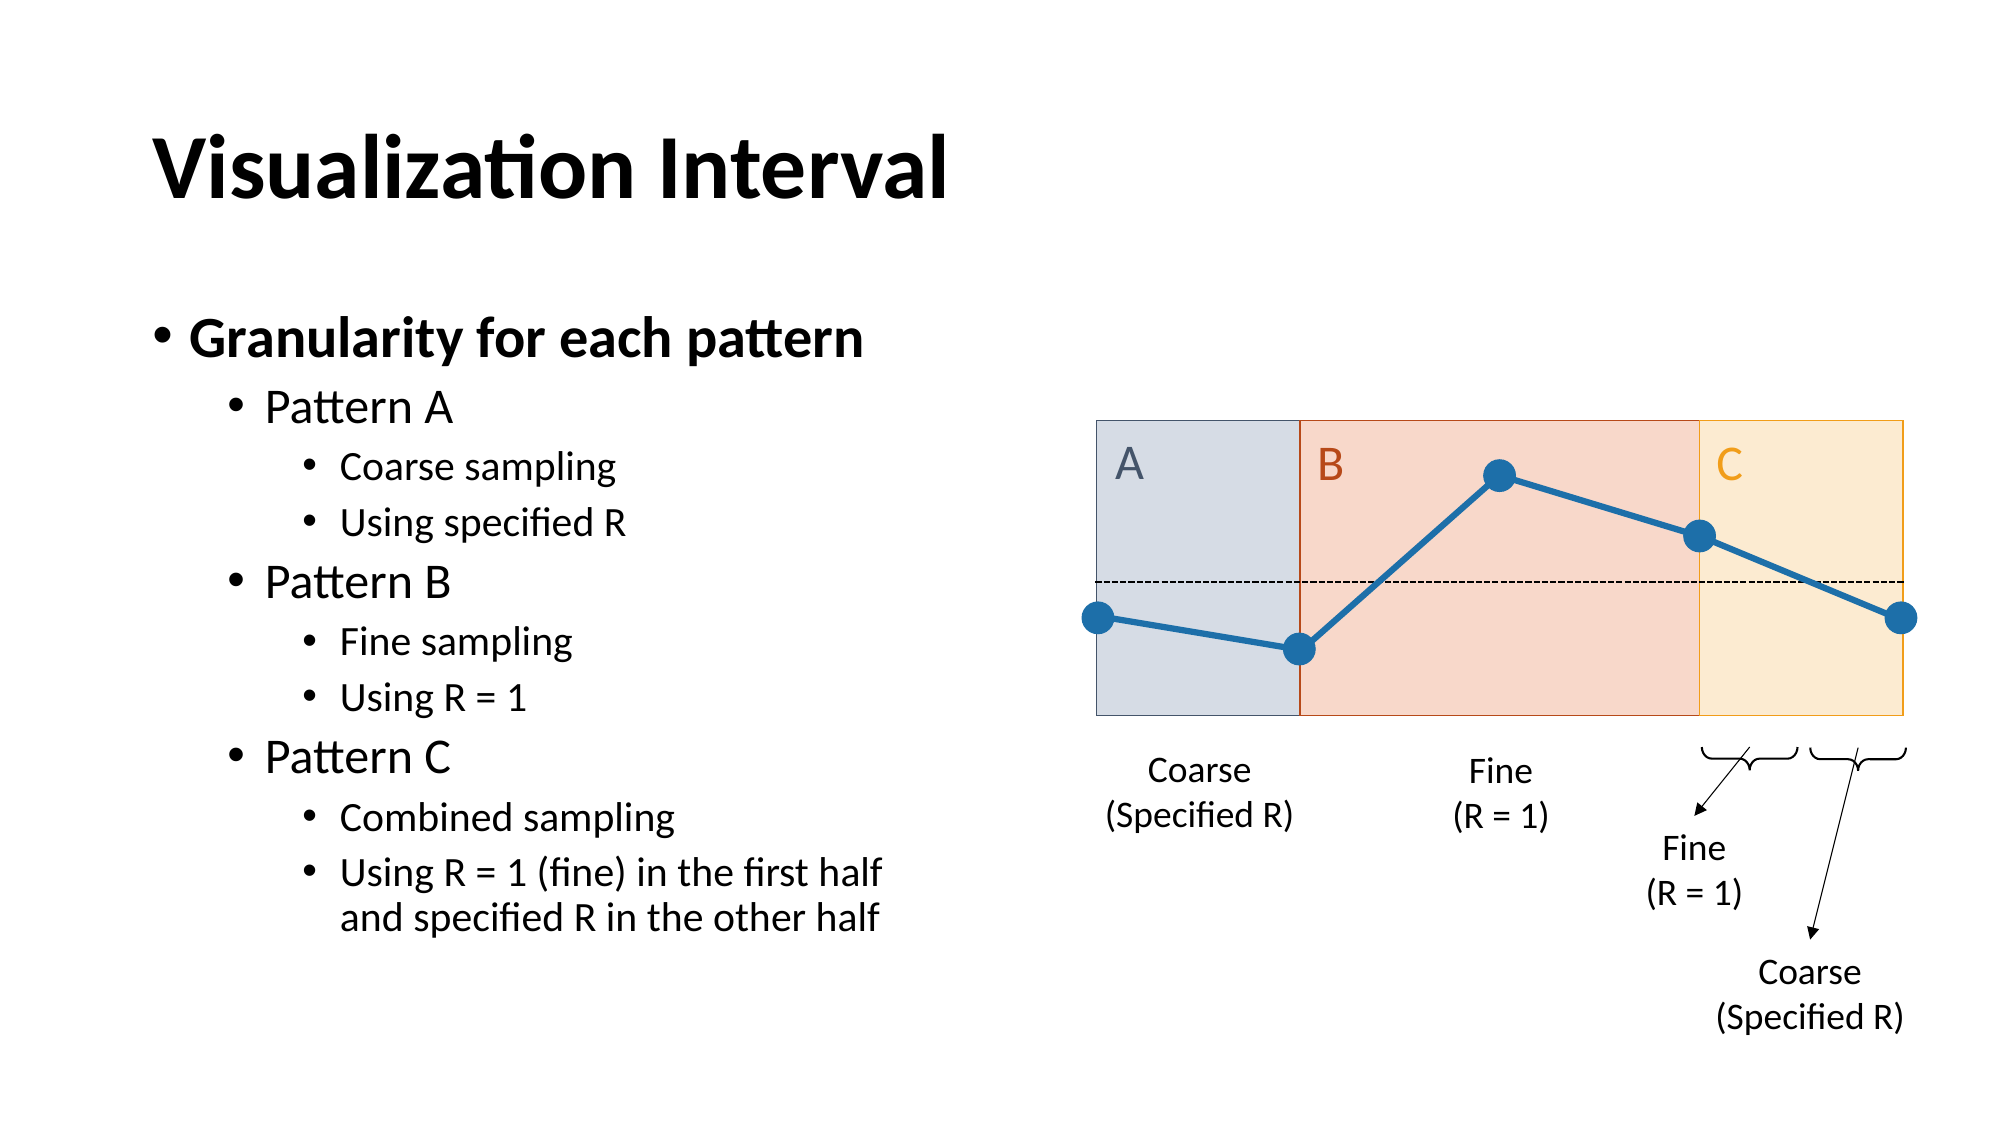

# Visualization Interval
Granularity for each pattern
Pattern A
Coarse sampling
Using specified R
Pattern B
Fine sampling
Using R = 1
Pattern C
Combined sampling
Using R = 1 (fine) in the first half
and specified R in the other half

A
C
B

Coarse
(Specified R)
Fine
(R = 1)
Fine
(R = 1)
Coarse
(Specified R)